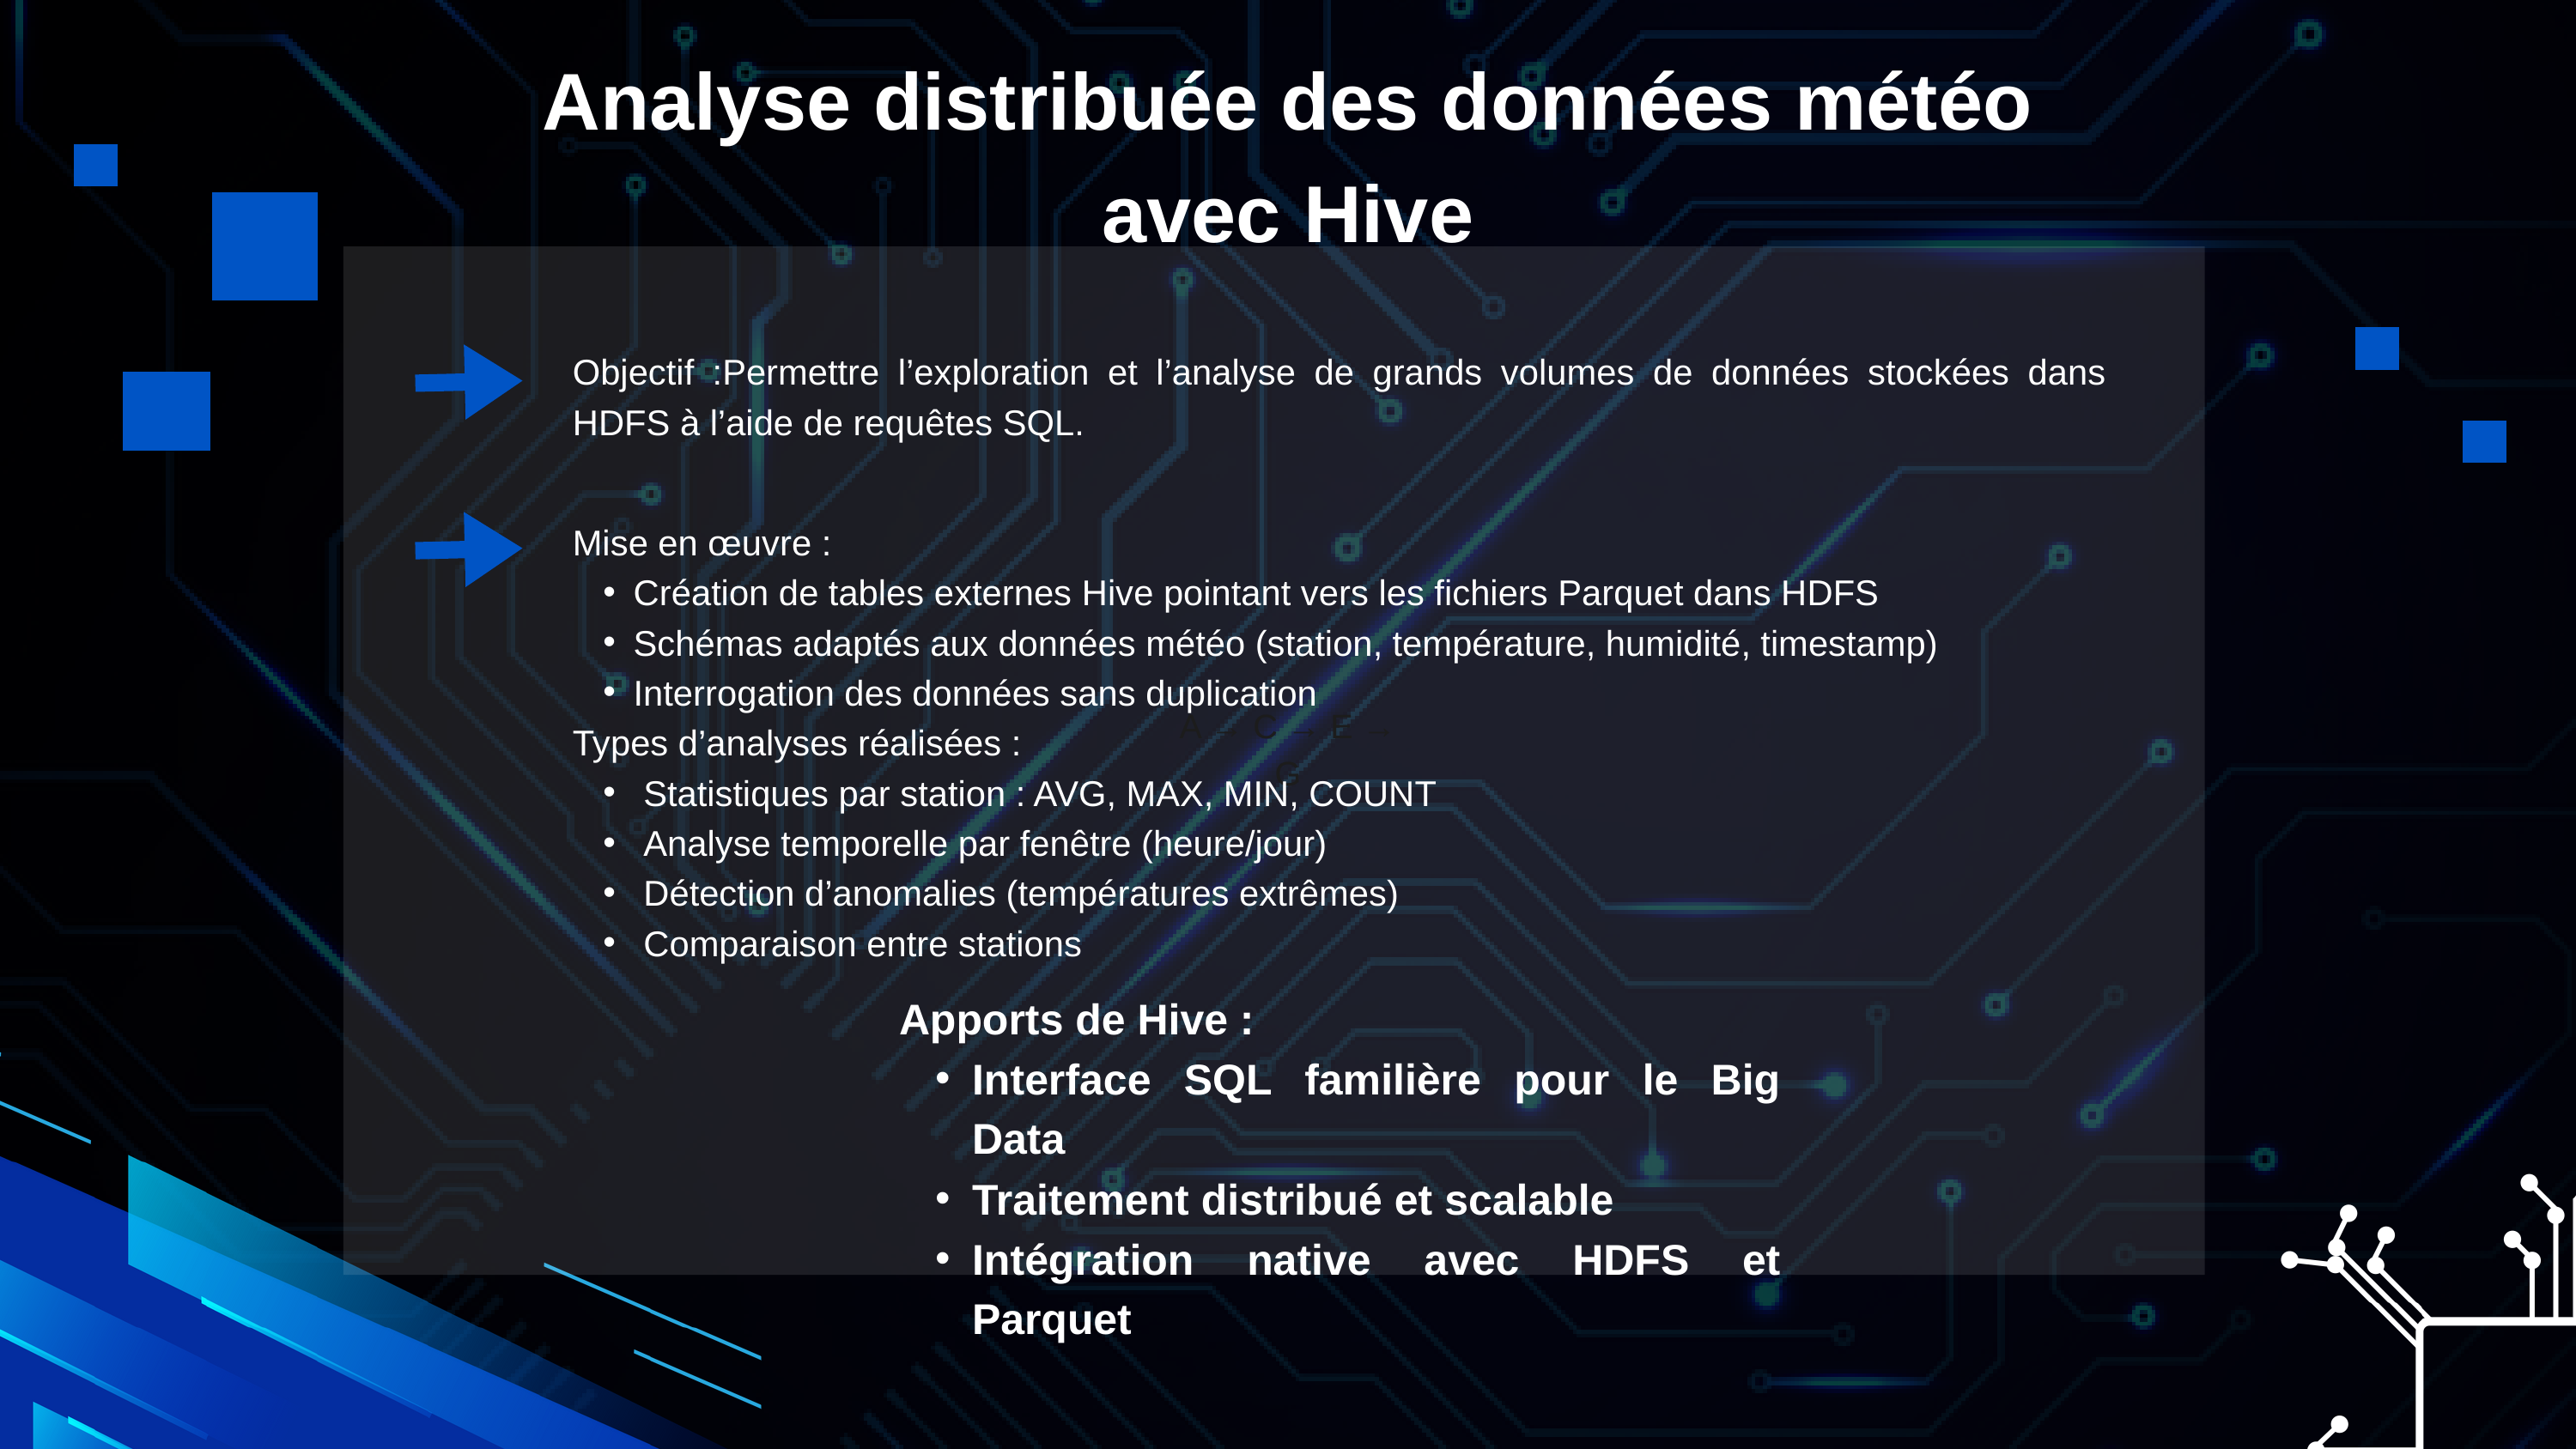

Analyse distribuée des données météo avec Hive

Objectif :Permettre l’exploration et l’analyse de grands volumes de données stockées dans HDFS à l’aide de requêtes SQL.

Mise en œuvre :
Création de tables externes Hive pointant vers les fichiers Parquet dans HDFS
Schémas adaptés aux données météo (station, température, humidité, timestamp)
Interrogation des données sans duplication
Types d’analyses réalisées :
 Statistiques par station : AVG, MAX, MIN, COUNT
 Analyse temporelle par fenêtre (heure/jour)
 Détection d’anomalies (températures extrêmes)
 Comparaison entre stations

A → C → E → G
Apports de Hive :
Interface SQL familière pour le Big Data
Traitement distribué et scalable
Intégration native avec HDFS et Parquet